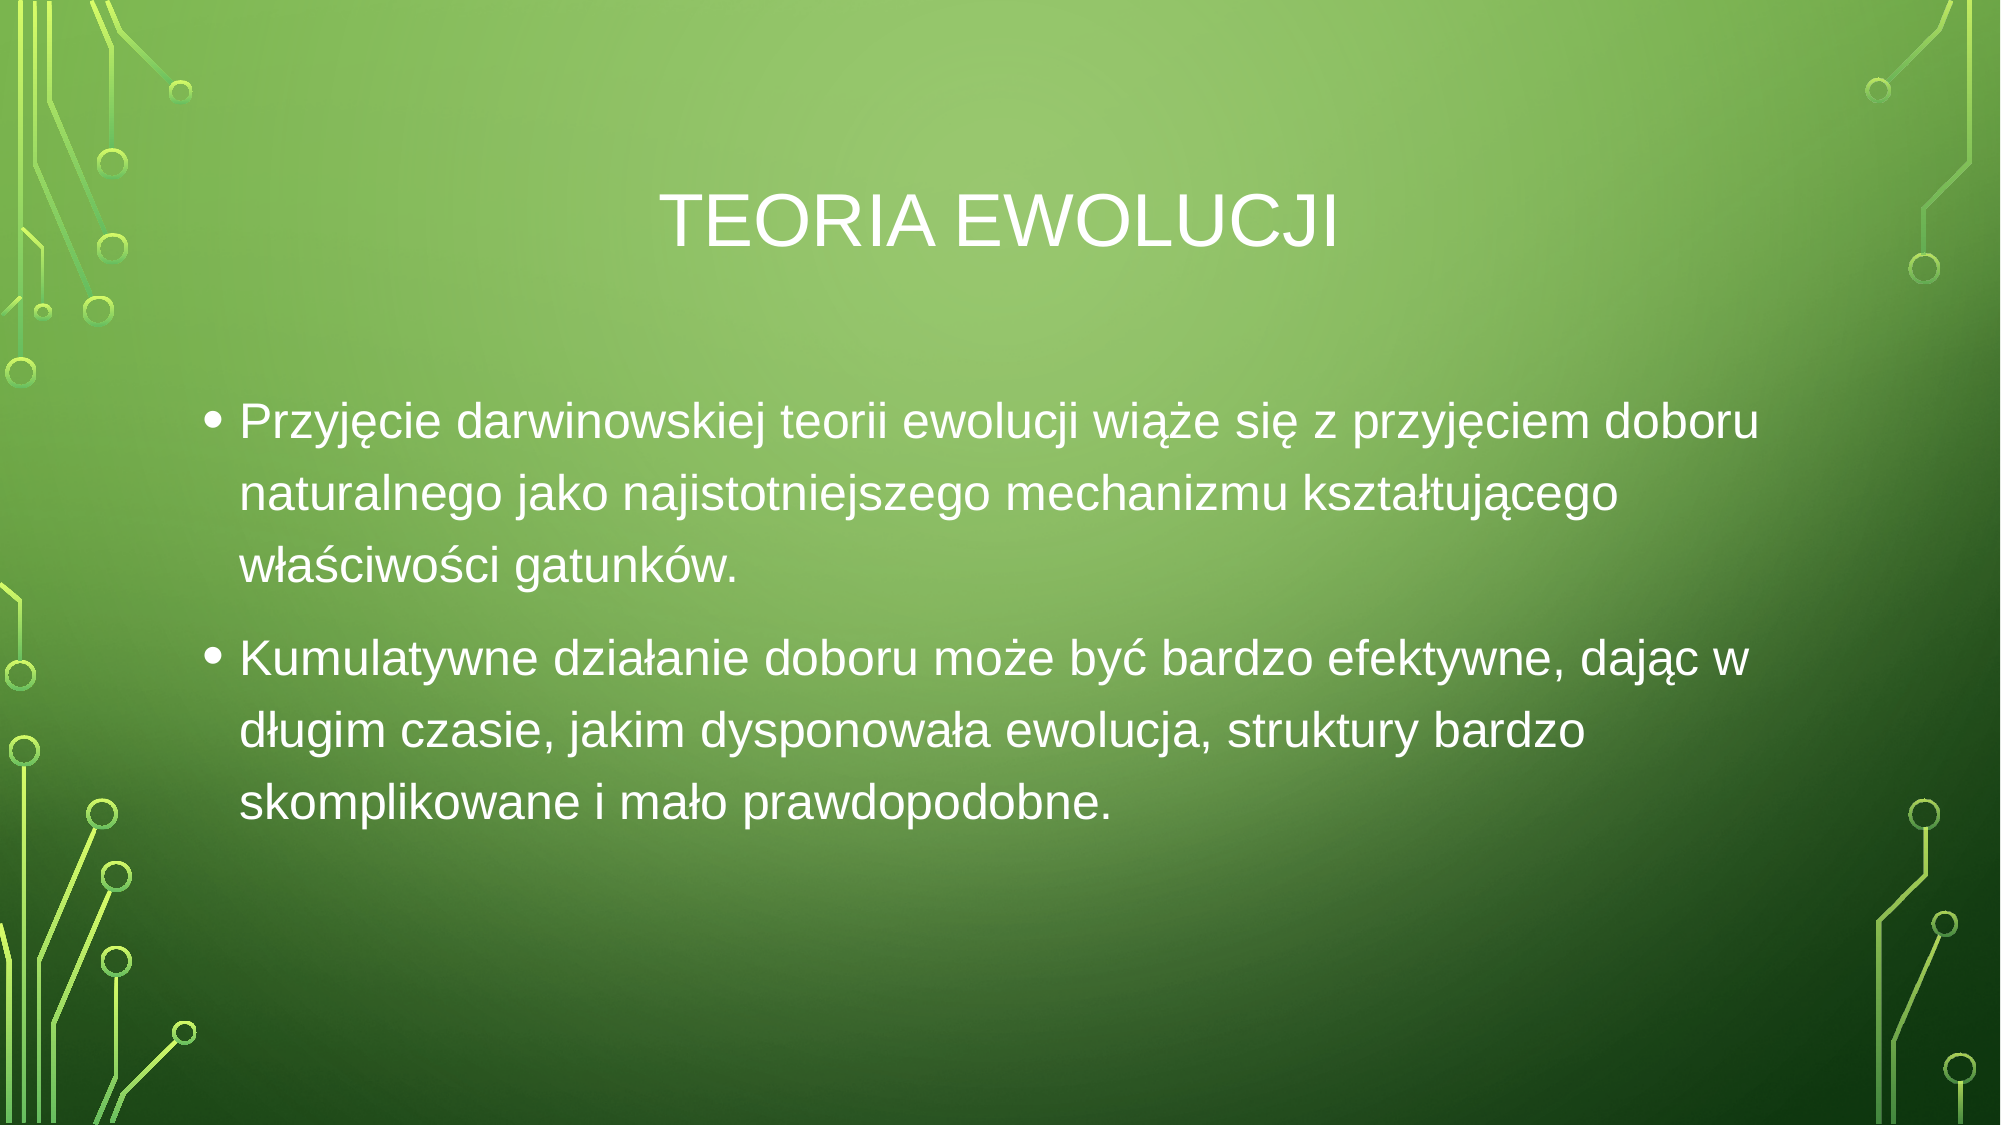

# Teoria ewolucji
Przyjęcie darwinowskiej teorii ewolucji wiąże się z przyjęciem doboru naturalnego jako najistotniejszego mechanizmu kształtującego właściwości gatunków.
Kumulatywne działanie doboru może być bardzo efektywne, dając w długim czasie, jakim dysponowała ewolucja, struktury bardzo skomplikowane i mało prawdopodobne.